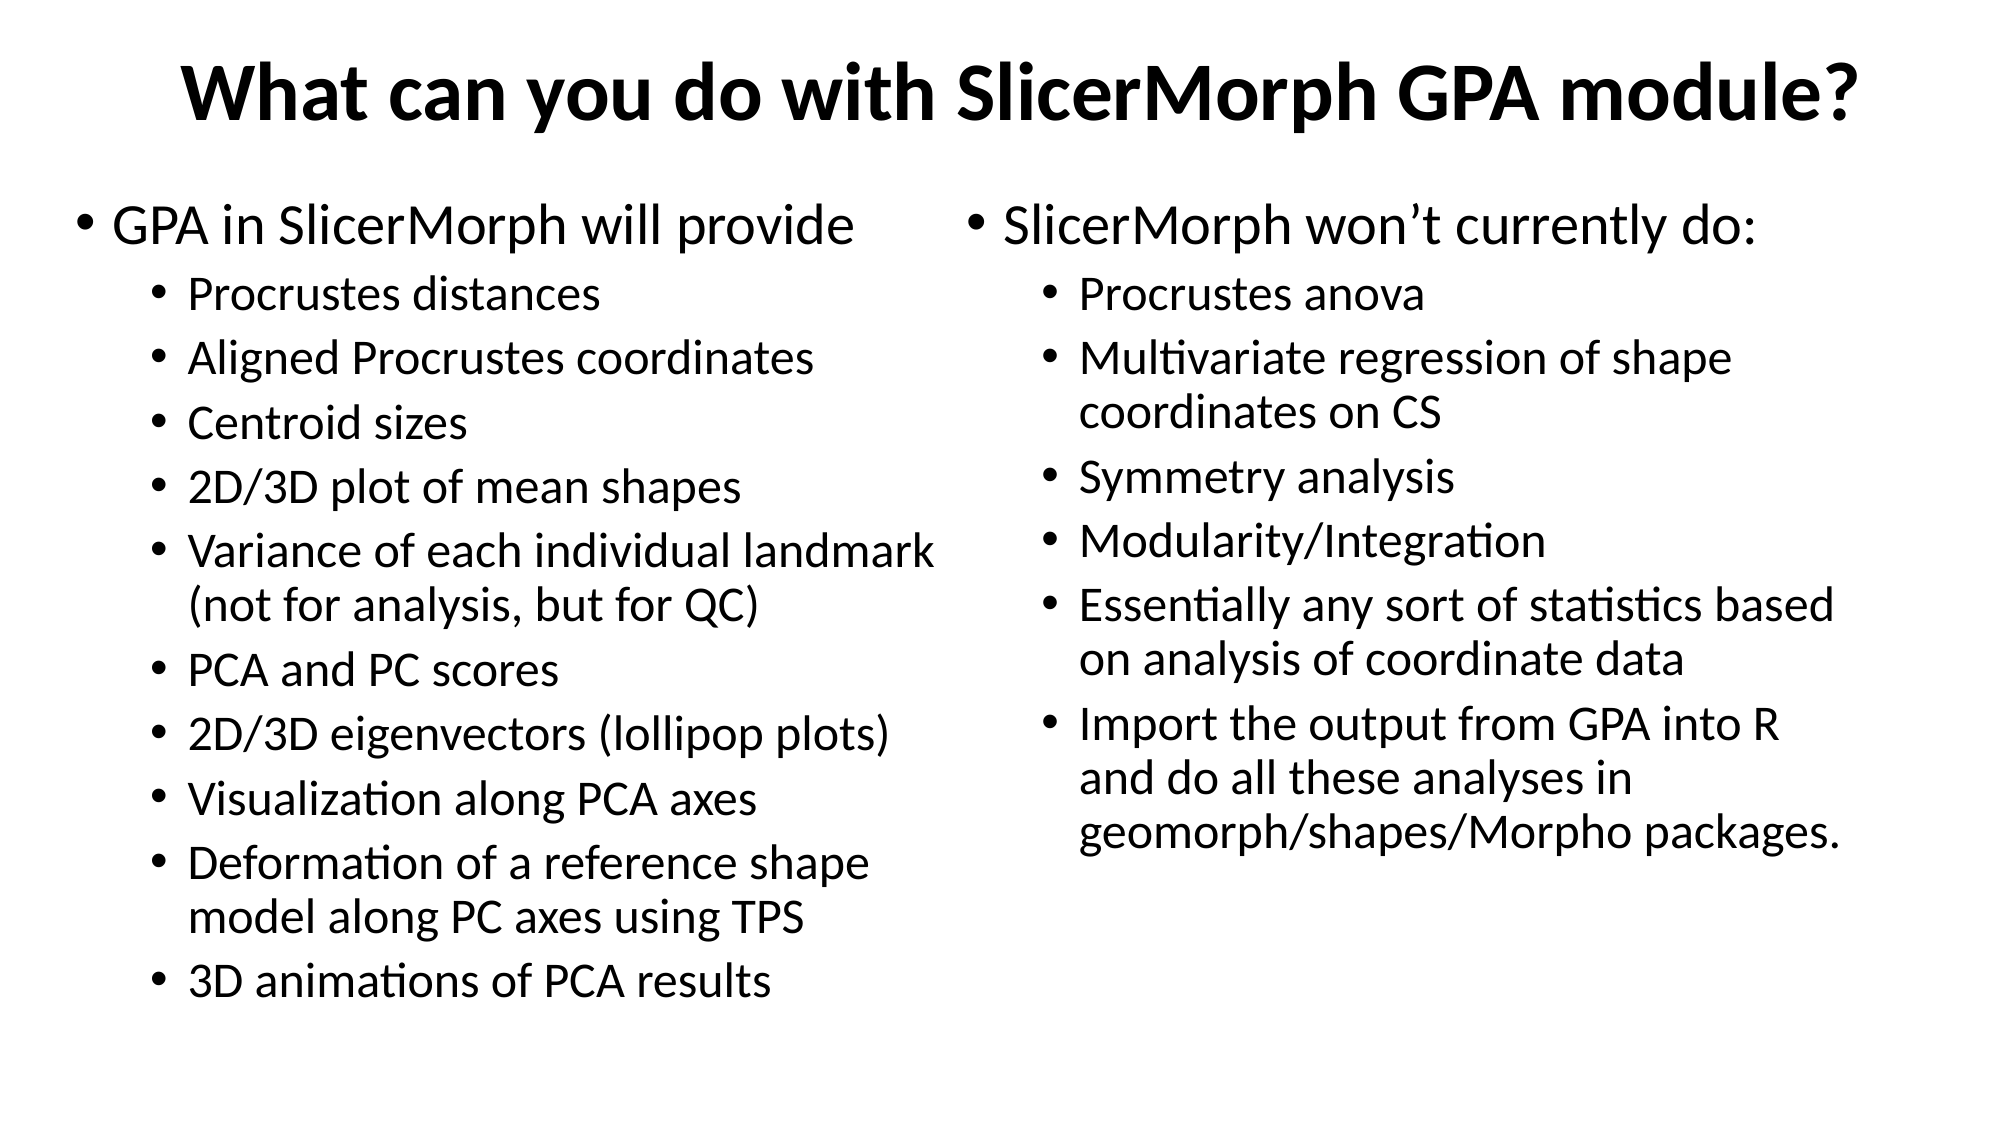

# What can you do with SlicerMorph GPA module?
GPA in SlicerMorph will provide
Procrustes distances
Aligned Procrustes coordinates
Centroid sizes
2D/3D plot of mean shapes
Variance of each individual landmark (not for analysis, but for QC)
PCA and PC scores
2D/3D eigenvectors (lollipop plots)
Visualization along PCA axes
Deformation of a reference shape model along PC axes using TPS
3D animations of PCA results

SlicerMorph won’t currently do:
Procrustes anova
Multivariate regression of shape coordinates on CS
Symmetry analysis
Modularity/Integration
Essentially any sort of statistics based on analysis of coordinate data
Import the output from GPA into R and do all these analyses in geomorph/shapes/Morpho packages.